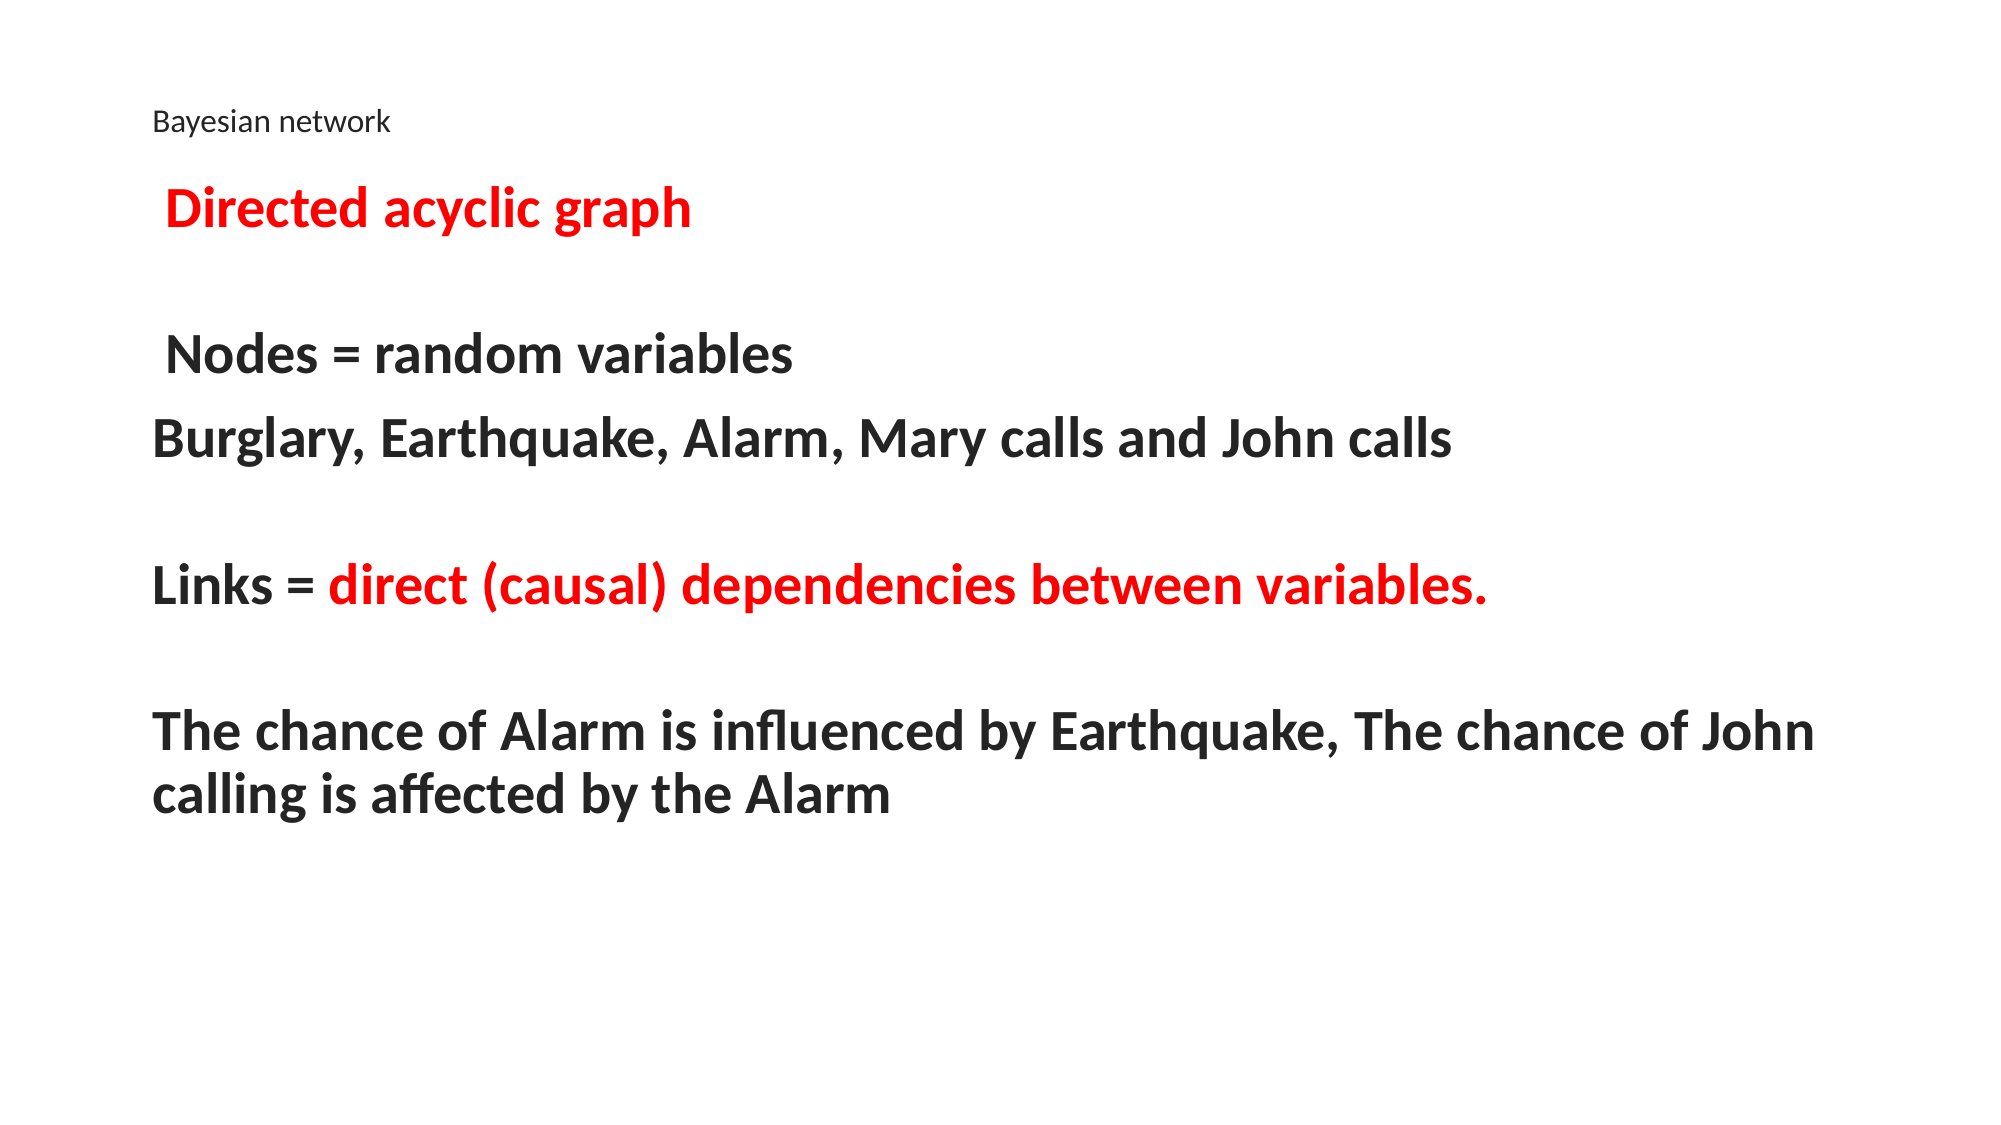

# Bayesian network

 Directed acyclic graph
 Nodes = random variables
Burglary, Earthquake, Alarm, Mary calls and John calls
Links = direct (causal) dependencies between variables.
The chance of Alarm is influenced by Earthquake, The chance of John calling is affected by the Alarm